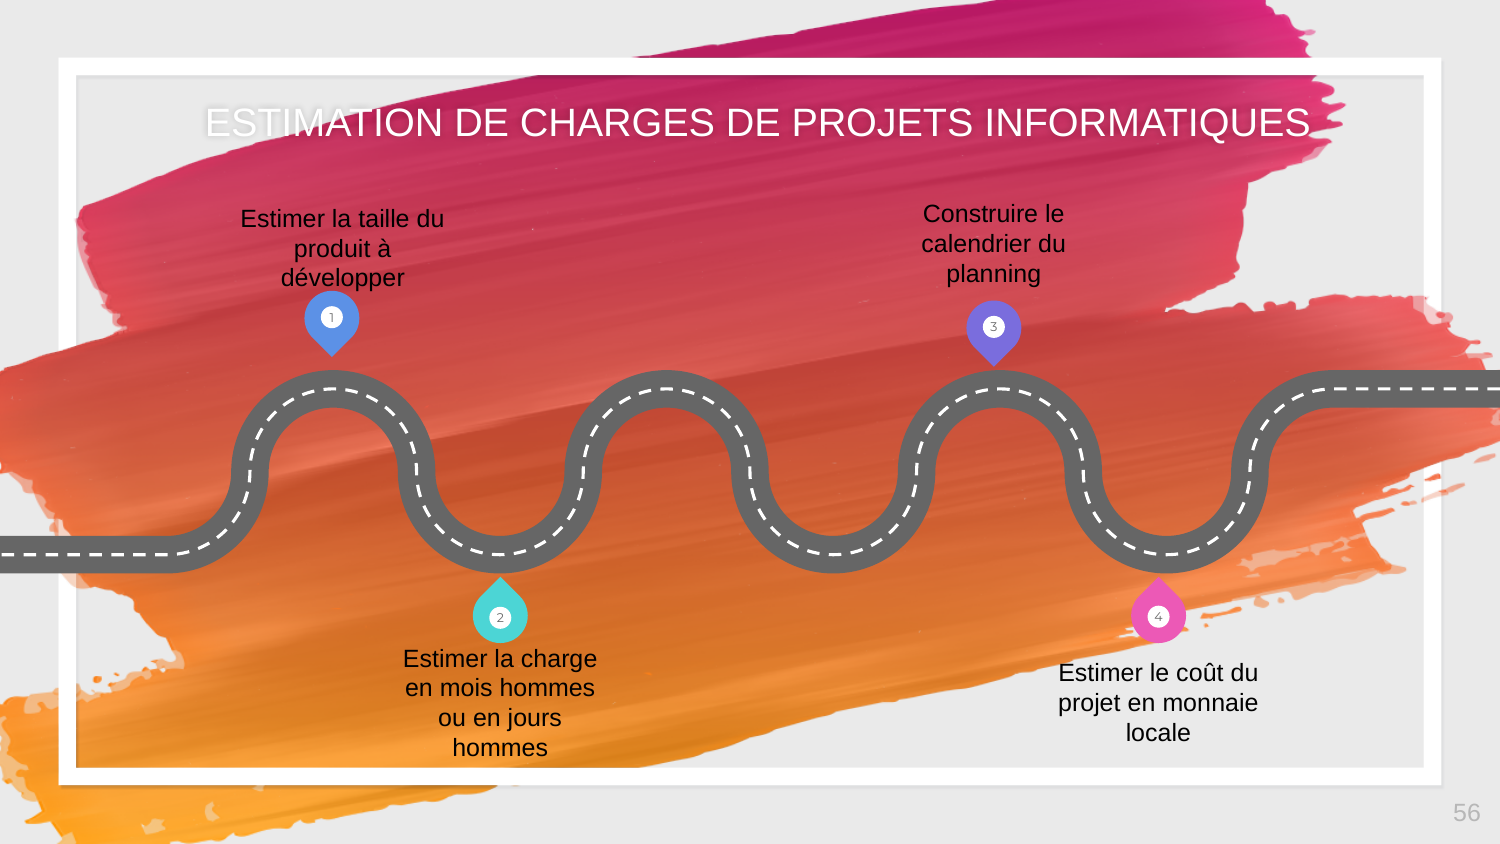

ESTIMATION DE CHARGES DE PROJETS INFORMATIQUES
Construire le calendrier du planning
Estimer la taille du produit à développer

1

3

4

2
Estimer la charge en mois hommes ou en jours hommes
Estimer le coût du projet en monnaie locale
56